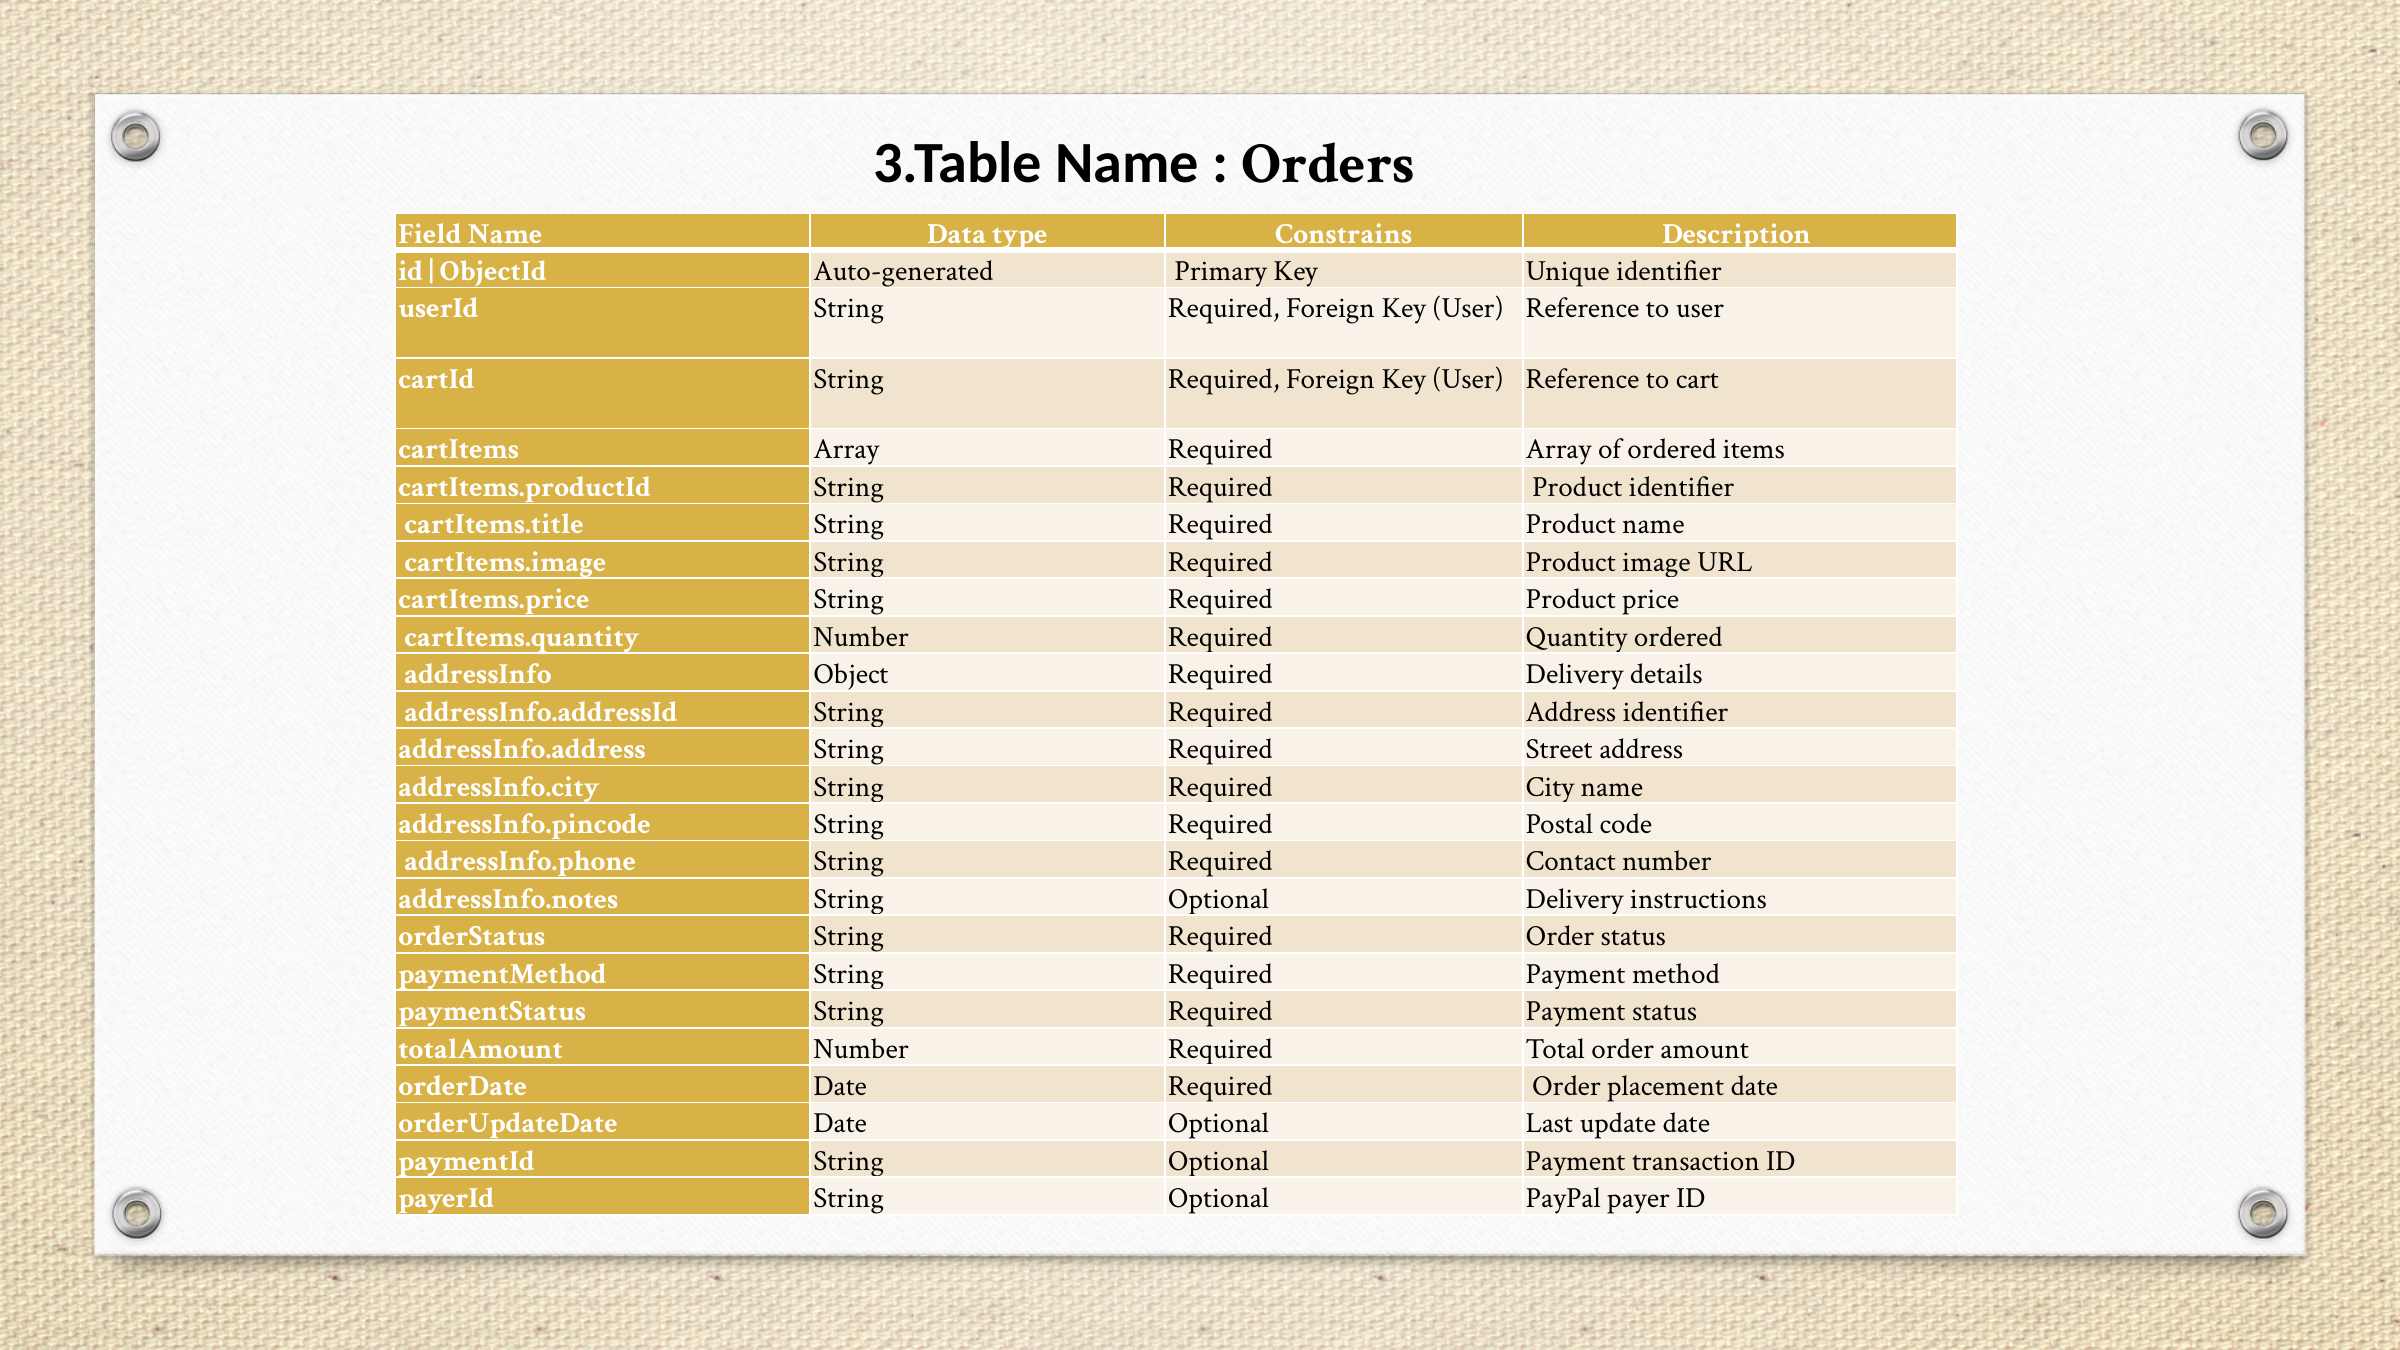

3.Table Name : Orders

| Field Name | Data type | Constrains | Description |
| --- | --- | --- | --- |
| id | ObjectId | Auto-generated | Primary Key | Unique identifier |
| userId | String | Required, Foreign Key (User) | Reference to user |
| cartId | String | Required, Foreign Key (User) | Reference to cart |
| cartItems | Array | Required | Array of ordered items |
| cartItems.productId | String | Required | Product identifier |
| cartItems.title | String | Required | Product name |
| cartItems.image | String | Required | Product image URL |
| cartItems.price | String | Required | Product price |
| cartItems.quantity | Number | Required | Quantity ordered |
| addressInfo | Object | Required | Delivery details |
| addressInfo.addressId | String | Required | Address identifier |
| addressInfo.address | String | Required | Street address |
| addressInfo.city | String | Required | City name |
| addressInfo.pincode | String | Required | Postal code |
| addressInfo.phone | String | Required | Contact number |
| addressInfo.notes | String | Optional | Delivery instructions |
| orderStatus | String | Required | Order status |
| paymentMethod | String | Required | Payment method |
| paymentStatus | String | Required | Payment status |
| totalAmount | Number | Required | Total order amount |
| orderDate | Date | Required | Order placement date |
| orderUpdateDate | Date | Optional | Last update date |
| paymentId | String | Optional | Payment transaction ID |
| payerId | String | Optional | PayPal payer ID |